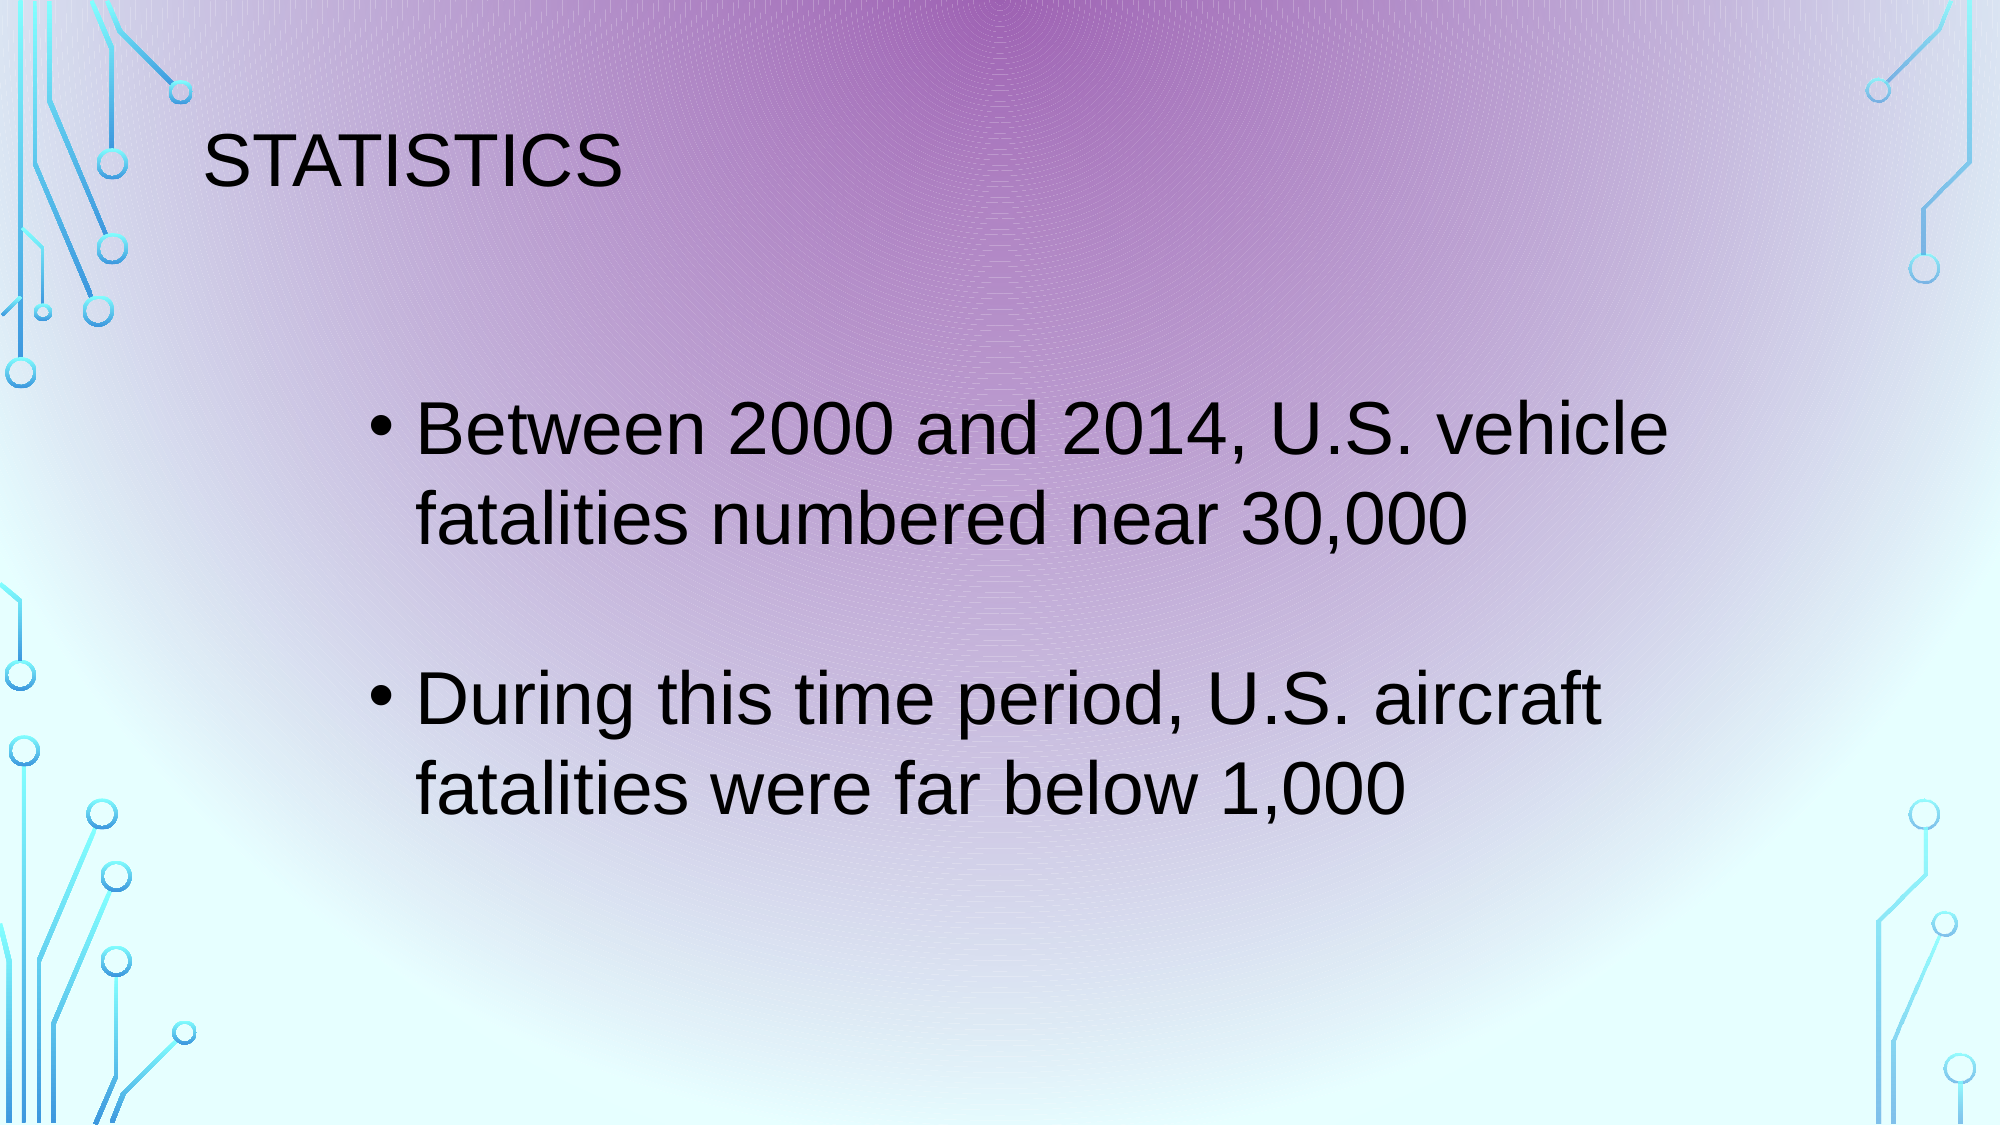

# Statistics
Between 2000 and 2014, U.S. vehicle fatalities numbered near 30,000

During this time period, U.S. aircraft fatalities were far below 1,000